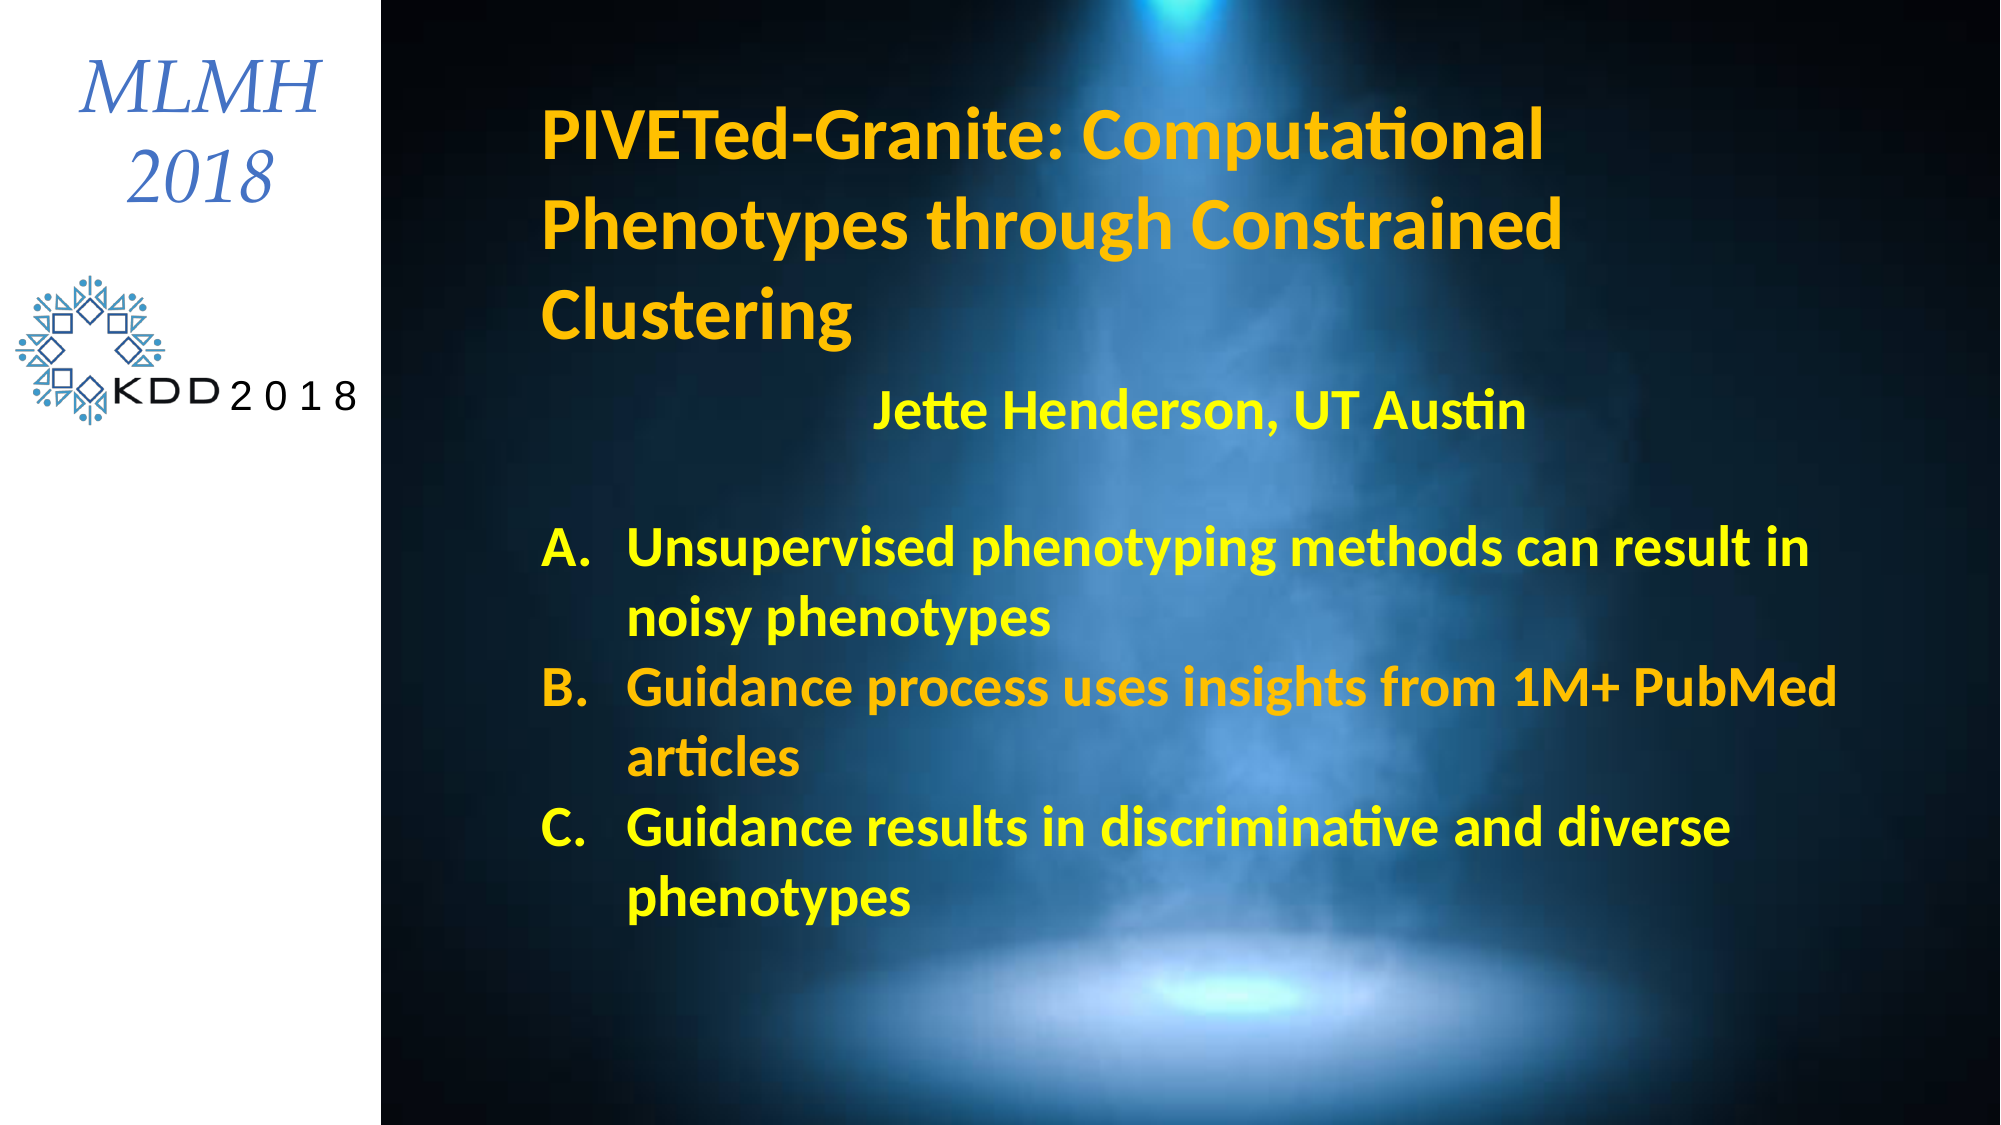

MLMH
2018
PIVETed-Granite: Computational Phenotypes through Constrained Clustering
Jette Henderson, UT Austin
Unsupervised phenotyping methods can result in noisy phenotypes
Guidance process uses insights from 1M+ PubMed articles
Guidance results in discriminative and diverse phenotypes